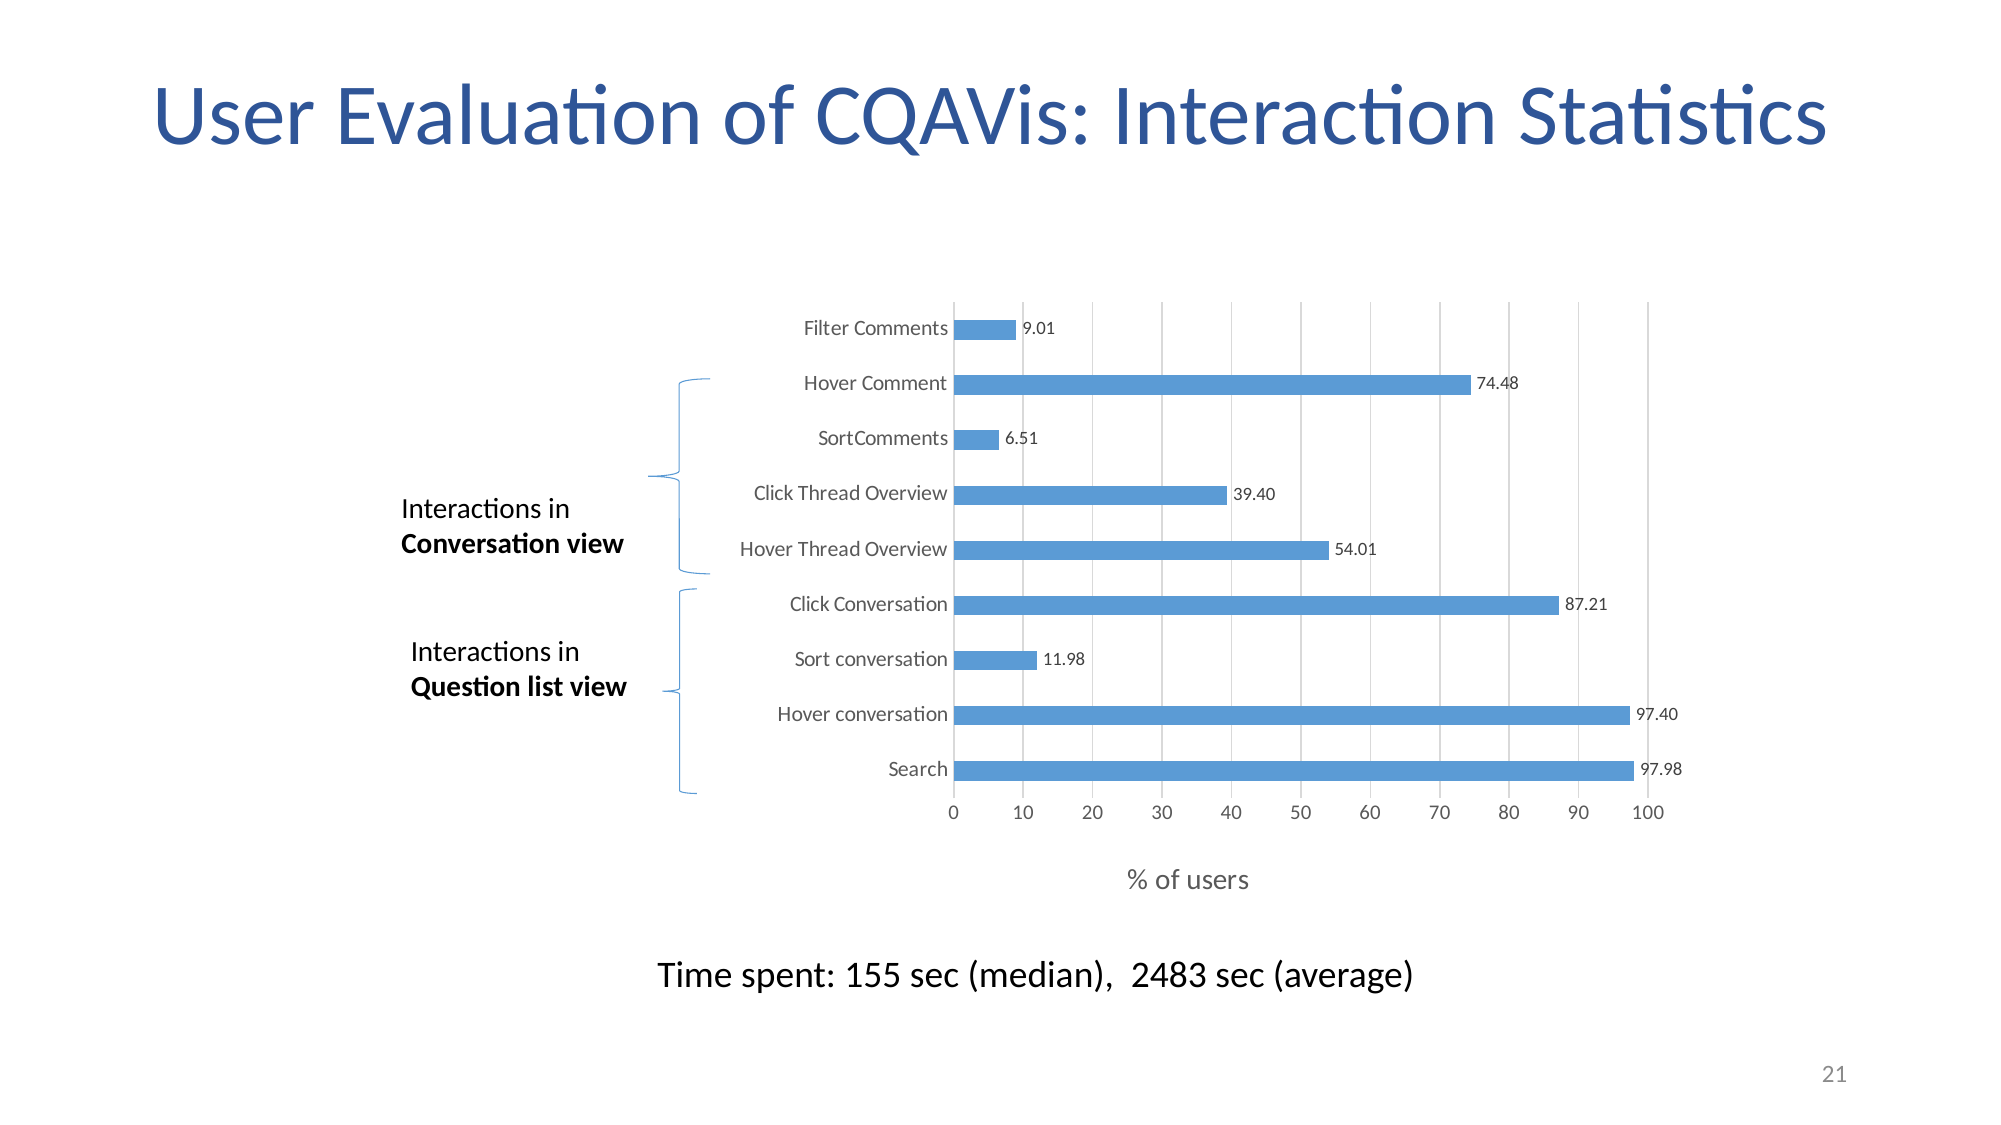

# User Evaluation of CQAVis: Interaction Statistics

### Chart:

| Category | % of users |
|---|---|
| Search | 97.9791666666666 |
| Hover conversation | 97.39583333333326 |
| Sort conversation | 11.9791666666666 |
| Click Conversation | 87.2135416666666 |
| Hover Thread Overview | 54.01041666666656 |
| Click Thread Overview | 39.40104166666654 |
| SortComments | 6.510416666666655 |
| Hover Comment | 74.4791666666666 |
| Filter Comments | 9.01 |
Interactions in
Conversation view

Interactions in
Question list view
Time spent: 155 sec (median),  2483 sec (average)
21